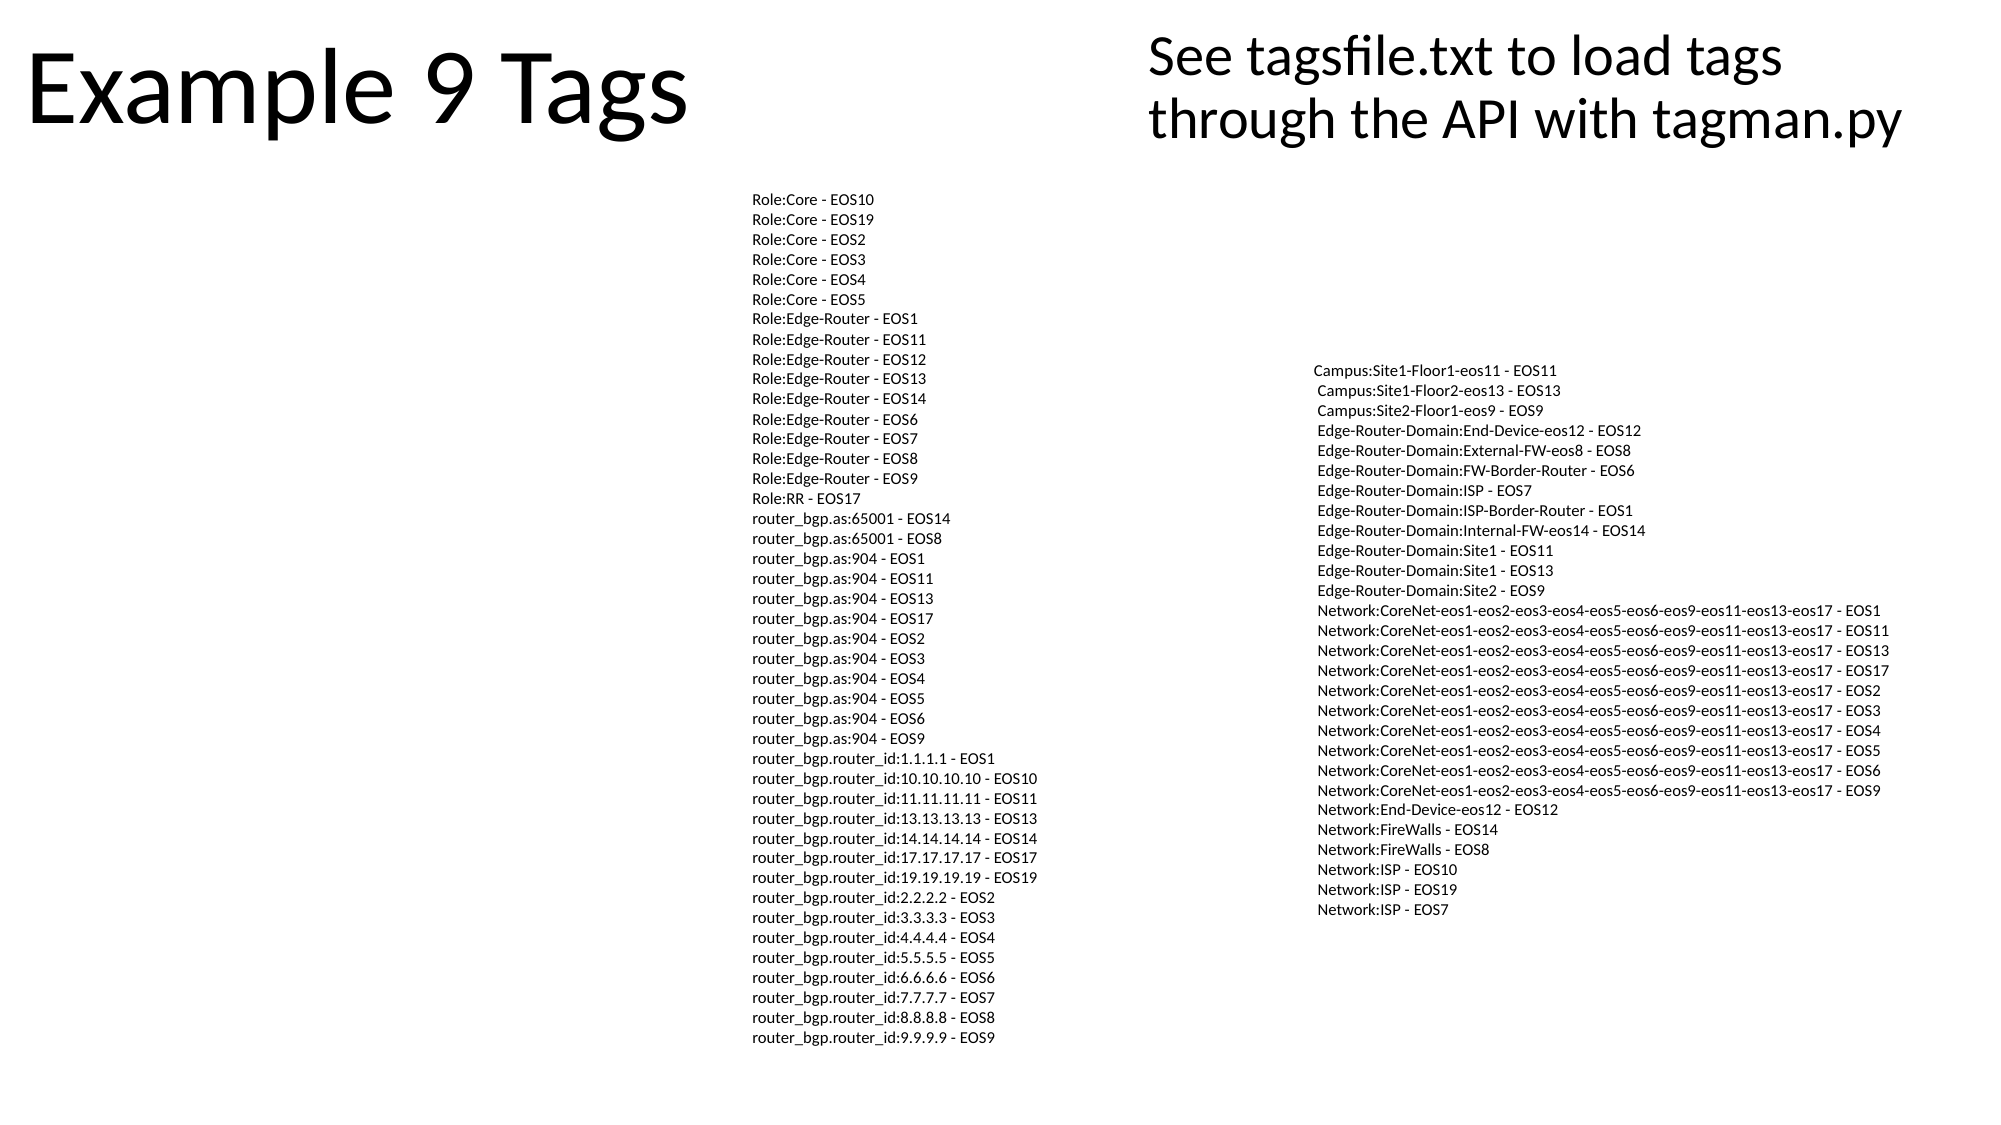

# Example 9 Tags
See tagsfile.txt to load tags through the API with tagman.py
  Role:Core - EOS10
  Role:Core - EOS19
  Role:Core - EOS2
  Role:Core - EOS3
  Role:Core - EOS4
  Role:Core - EOS5
  Role:Edge-Router - EOS1
  Role:Edge-Router - EOS11
  Role:Edge-Router - EOS12
  Role:Edge-Router - EOS13
  Role:Edge-Router - EOS14
  Role:Edge-Router - EOS6
  Role:Edge-Router - EOS7
  Role:Edge-Router - EOS8
  Role:Edge-Router - EOS9
  Role:RR - EOS17
  router_bgp.as:65001 - EOS14
  router_bgp.as:65001 - EOS8
  router_bgp.as:904 - EOS1
  router_bgp.as:904 - EOS11
  router_bgp.as:904 - EOS13
  router_bgp.as:904 - EOS17
  router_bgp.as:904 - EOS2
  router_bgp.as:904 - EOS3
  router_bgp.as:904 - EOS4
  router_bgp.as:904 - EOS5
  router_bgp.as:904 - EOS6
  router_bgp.as:904 - EOS9
  router_bgp.router_id:1.1.1.1 - EOS1
  router_bgp.router_id:10.10.10.10 - EOS10
  router_bgp.router_id:11.11.11.11 - EOS11
  router_bgp.router_id:13.13.13.13 - EOS13
  router_bgp.router_id:14.14.14.14 - EOS14
  router_bgp.router_id:17.17.17.17 - EOS17
  router_bgp.router_id:19.19.19.19 - EOS19
  router_bgp.router_id:2.2.2.2 - EOS2
  router_bgp.router_id:3.3.3.3 - EOS3
  router_bgp.router_id:4.4.4.4 - EOS4
  router_bgp.router_id:5.5.5.5 - EOS5
  router_bgp.router_id:6.6.6.6 - EOS6
  router_bgp.router_id:7.7.7.7 - EOS7
  router_bgp.router_id:8.8.8.8 - EOS8
  router_bgp.router_id:9.9.9.9 - EOS9
 Campus:Site1-Floor1-eos11 - EOS11
  Campus:Site1-Floor2-eos13 - EOS13
  Campus:Site2-Floor1-eos9 - EOS9
  Edge-Router-Domain:End-Device-eos12 - EOS12
  Edge-Router-Domain:External-FW-eos8 - EOS8
  Edge-Router-Domain:FW-Border-Router - EOS6
  Edge-Router-Domain:ISP - EOS7
  Edge-Router-Domain:ISP-Border-Router - EOS1
  Edge-Router-Domain:Internal-FW-eos14 - EOS14
  Edge-Router-Domain:Site1 - EOS11
  Edge-Router-Domain:Site1 - EOS13
  Edge-Router-Domain:Site2 - EOS9
  Network:CoreNet-eos1-eos2-eos3-eos4-eos5-eos6-eos9-eos11-eos13-eos17 - EOS1
  Network:CoreNet-eos1-eos2-eos3-eos4-eos5-eos6-eos9-eos11-eos13-eos17 - EOS11
  Network:CoreNet-eos1-eos2-eos3-eos4-eos5-eos6-eos9-eos11-eos13-eos17 - EOS13
  Network:CoreNet-eos1-eos2-eos3-eos4-eos5-eos6-eos9-eos11-eos13-eos17 - EOS17
  Network:CoreNet-eos1-eos2-eos3-eos4-eos5-eos6-eos9-eos11-eos13-eos17 - EOS2
  Network:CoreNet-eos1-eos2-eos3-eos4-eos5-eos6-eos9-eos11-eos13-eos17 - EOS3
  Network:CoreNet-eos1-eos2-eos3-eos4-eos5-eos6-eos9-eos11-eos13-eos17 - EOS4
  Network:CoreNet-eos1-eos2-eos3-eos4-eos5-eos6-eos9-eos11-eos13-eos17 - EOS5
  Network:CoreNet-eos1-eos2-eos3-eos4-eos5-eos6-eos9-eos11-eos13-eos17 - EOS6
  Network:CoreNet-eos1-eos2-eos3-eos4-eos5-eos6-eos9-eos11-eos13-eos17 - EOS9
  Network:End-Device-eos12 - EOS12
  Network:FireWalls - EOS14
  Network:FireWalls - EOS8
  Network:ISP - EOS10
  Network:ISP - EOS19
  Network:ISP - EOS7